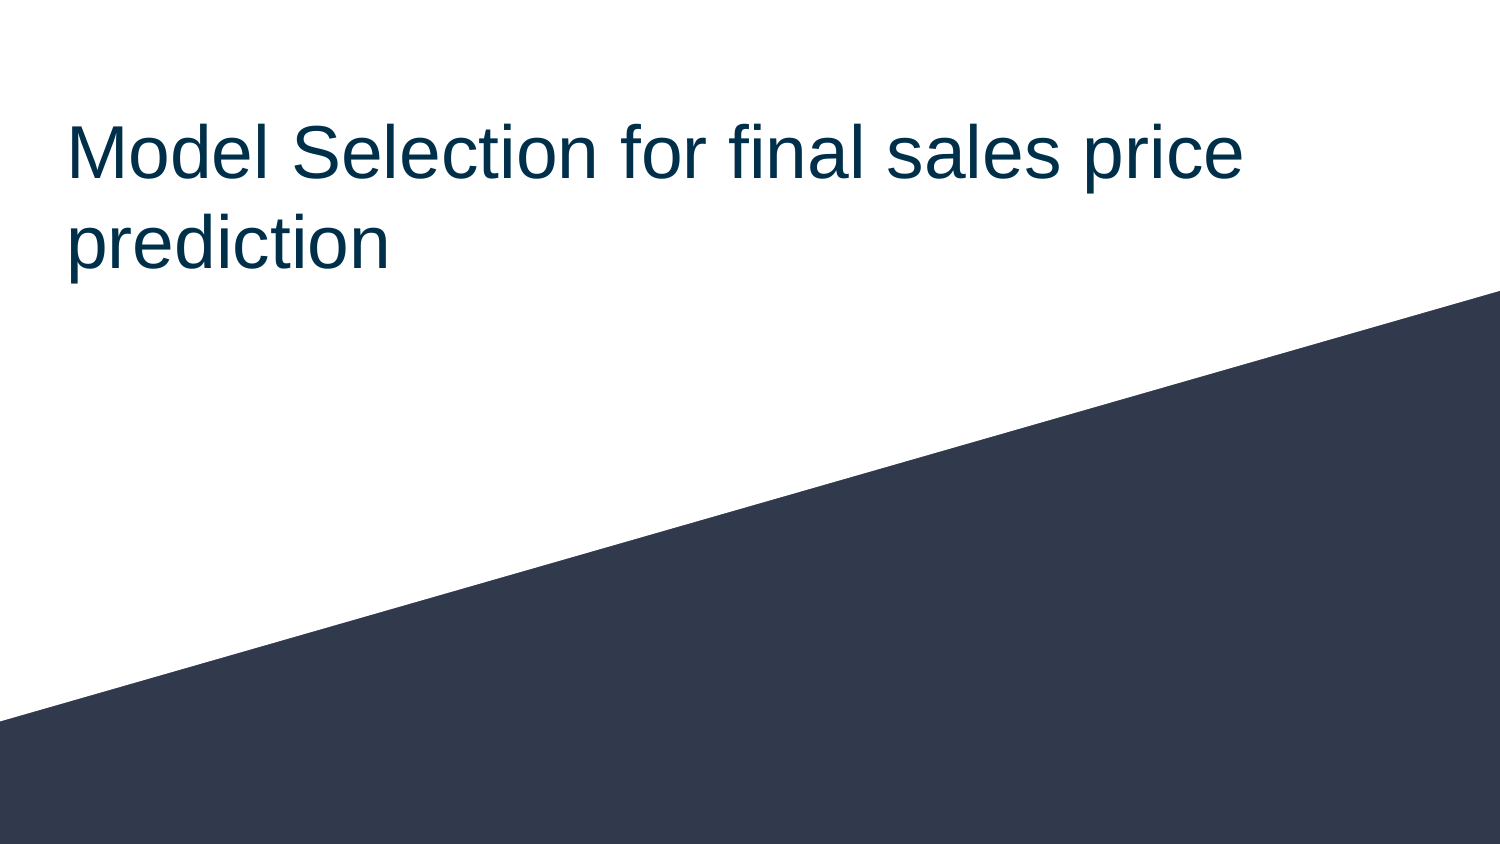

# Model Selection for final sales price prediction